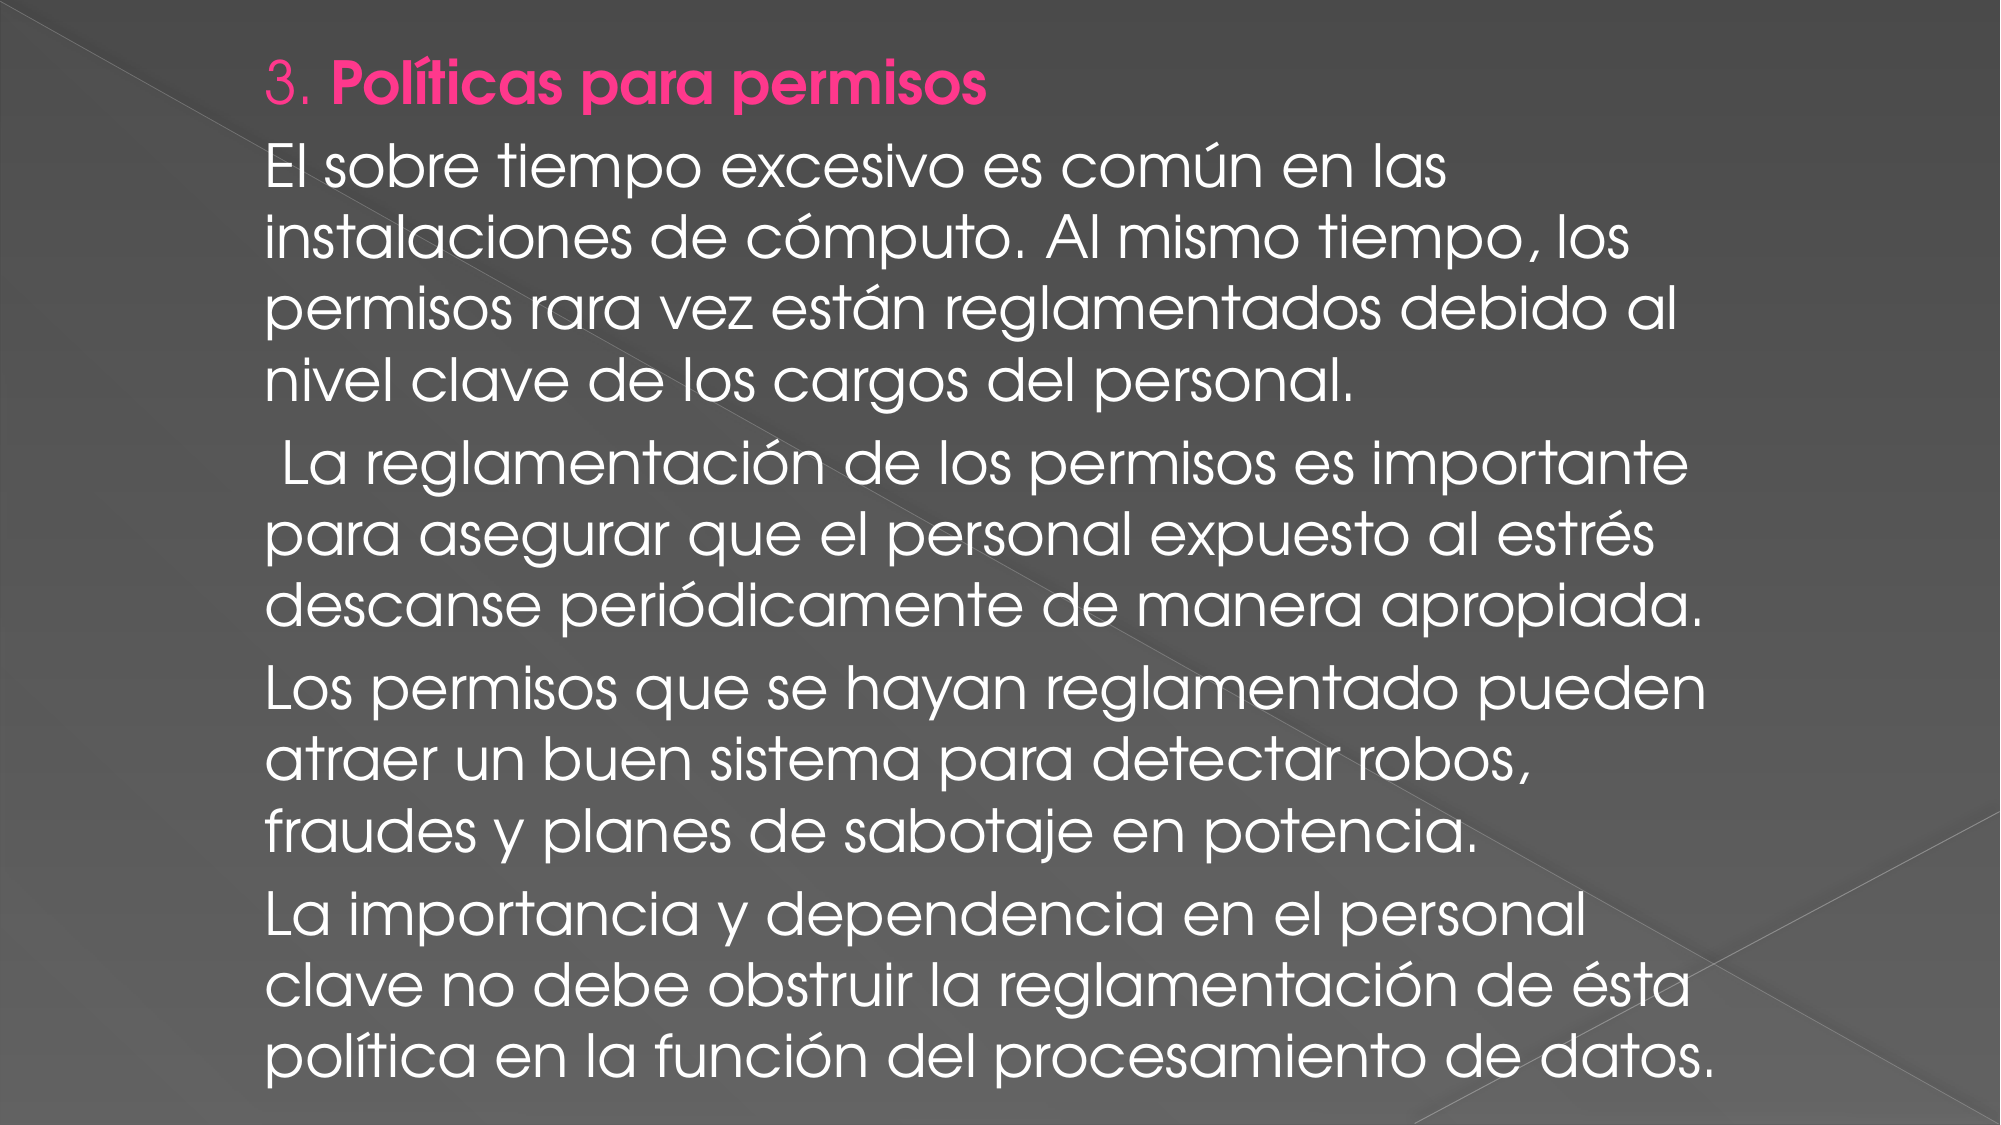

3. Políticas para permisos
El sobre tiempo excesivo es común en las instalaciones de cómputo. Al mismo tiempo, los permisos rara vez están reglamentados debido al nivel clave de los cargos del personal.
 La reglamentación de los permisos es importante para asegurar que el personal expuesto al estrés descanse periódicamente de manera apropiada.
Los permisos que se hayan reglamentado pueden atraer un buen sistema para detectar robos, fraudes y planes de sabotaje en potencia.
La importancia y dependencia en el personal clave no debe obstruir la reglamentación de ésta política en la función del procesamiento de datos.